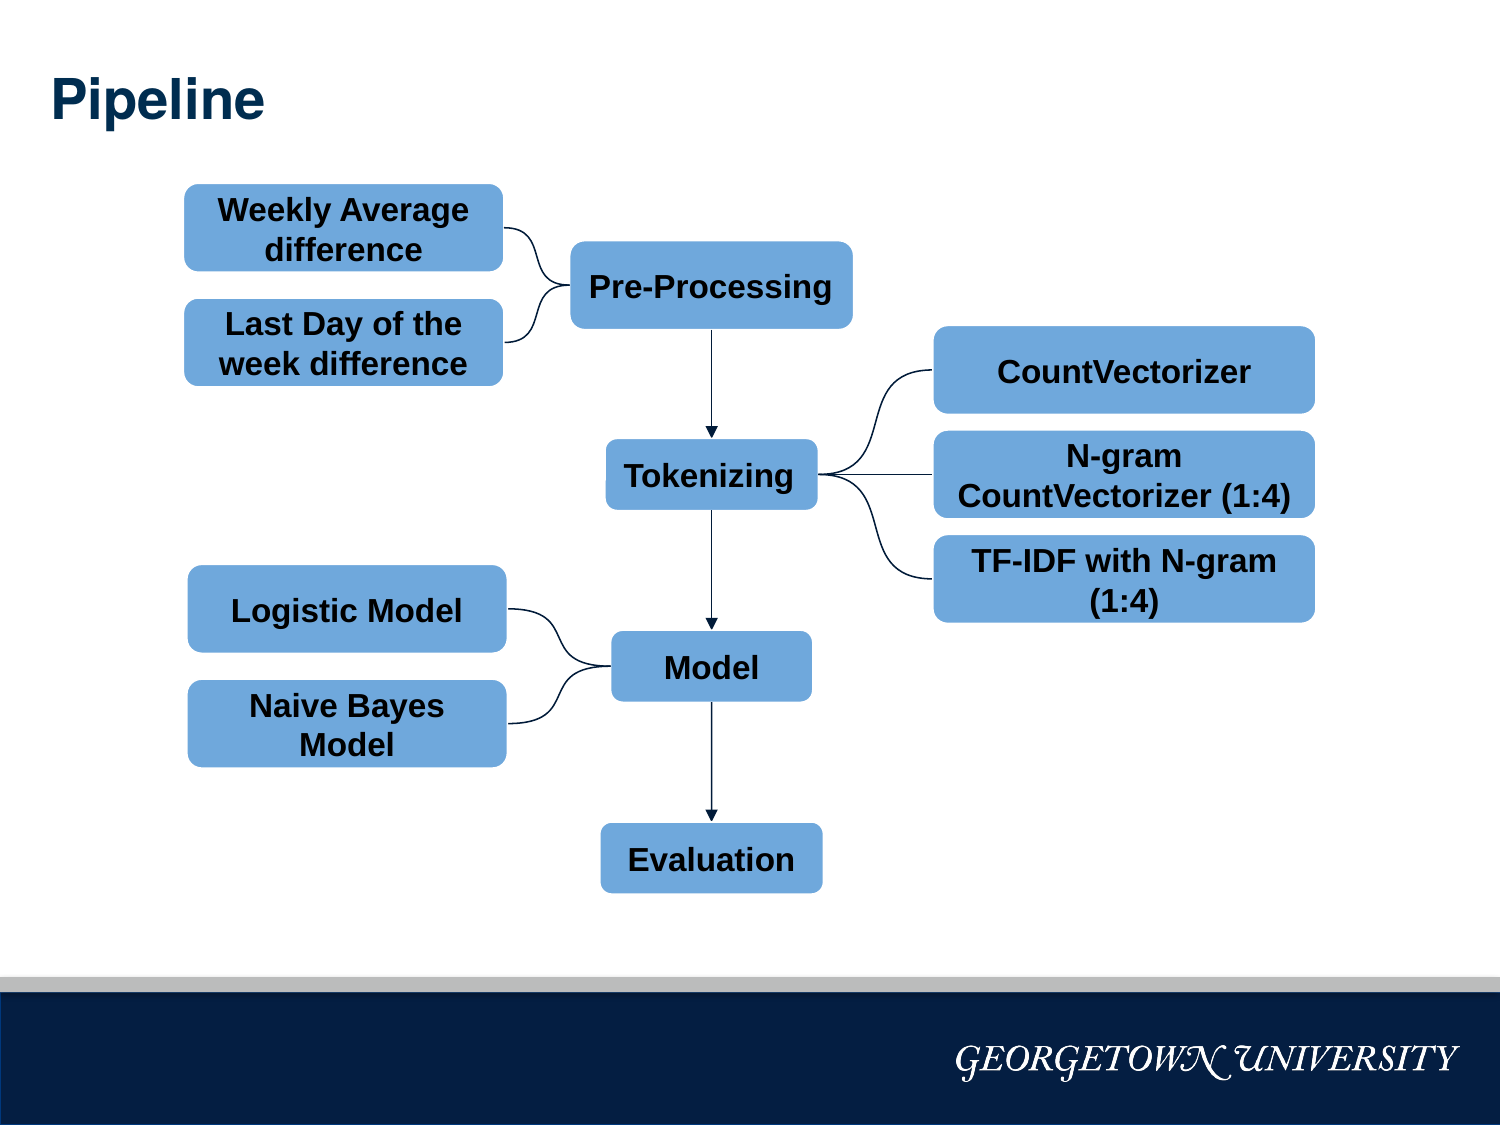

# Pipeline
Weekly Average difference
Pre-Processing
Last Day of the week difference
CountVectorizer
N-gram CountVectorizer (1:4)
Tokenizing
TF-IDF with N-gram (1:4)
Logistic Model
Model
Naive Bayes Model
Evaluation